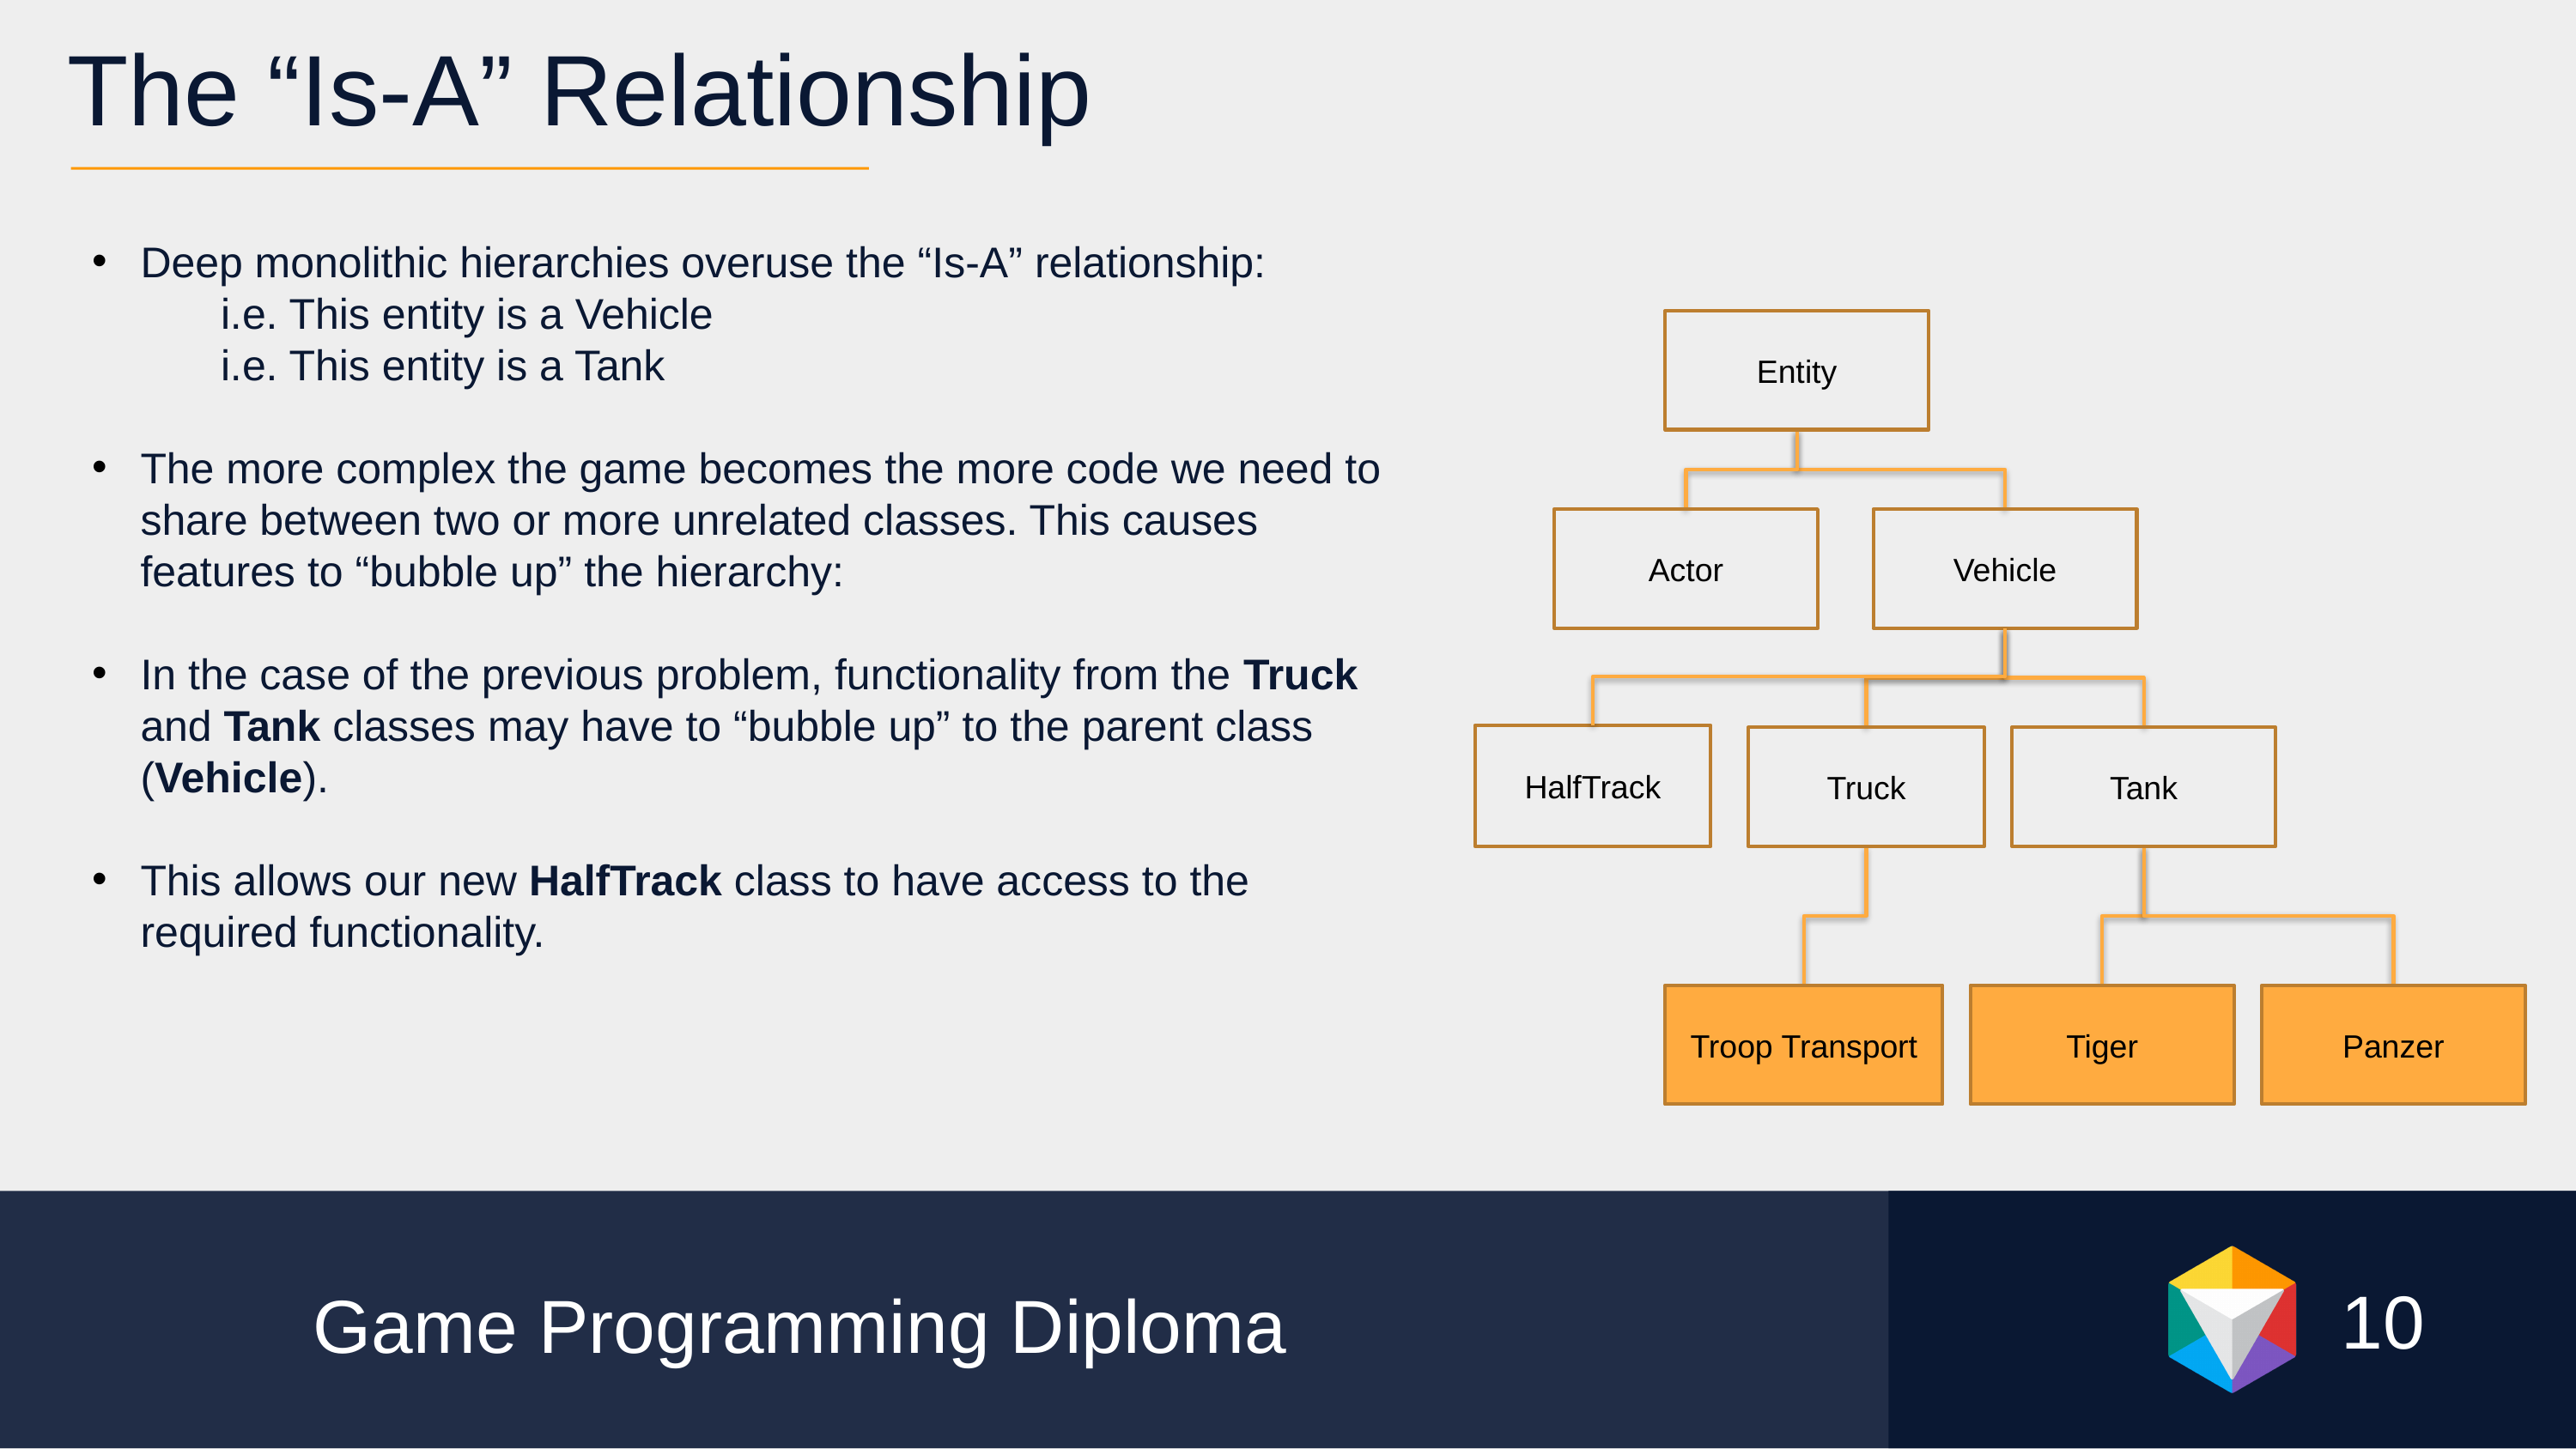

The “Is-A” Relationship

Deep monolithic hierarchies overuse the “Is-A” relationship:
	i.e. This entity is a Vehicle
	i.e. This entity is a Tank
The more complex the game becomes the more code we need to share between two or more unrelated classes. This causes features to “bubble up” the hierarchy:
In the case of the previous problem, functionality from the Truck and Tank classes may have to “bubble up” to the parent class (Vehicle).

This allows our new HalfTrack class to have access to the required functionality.

Entity
Actor
Vehicle
Truck
Tank
Troop Transport
Tiger
Panzer
HalfTrack
10